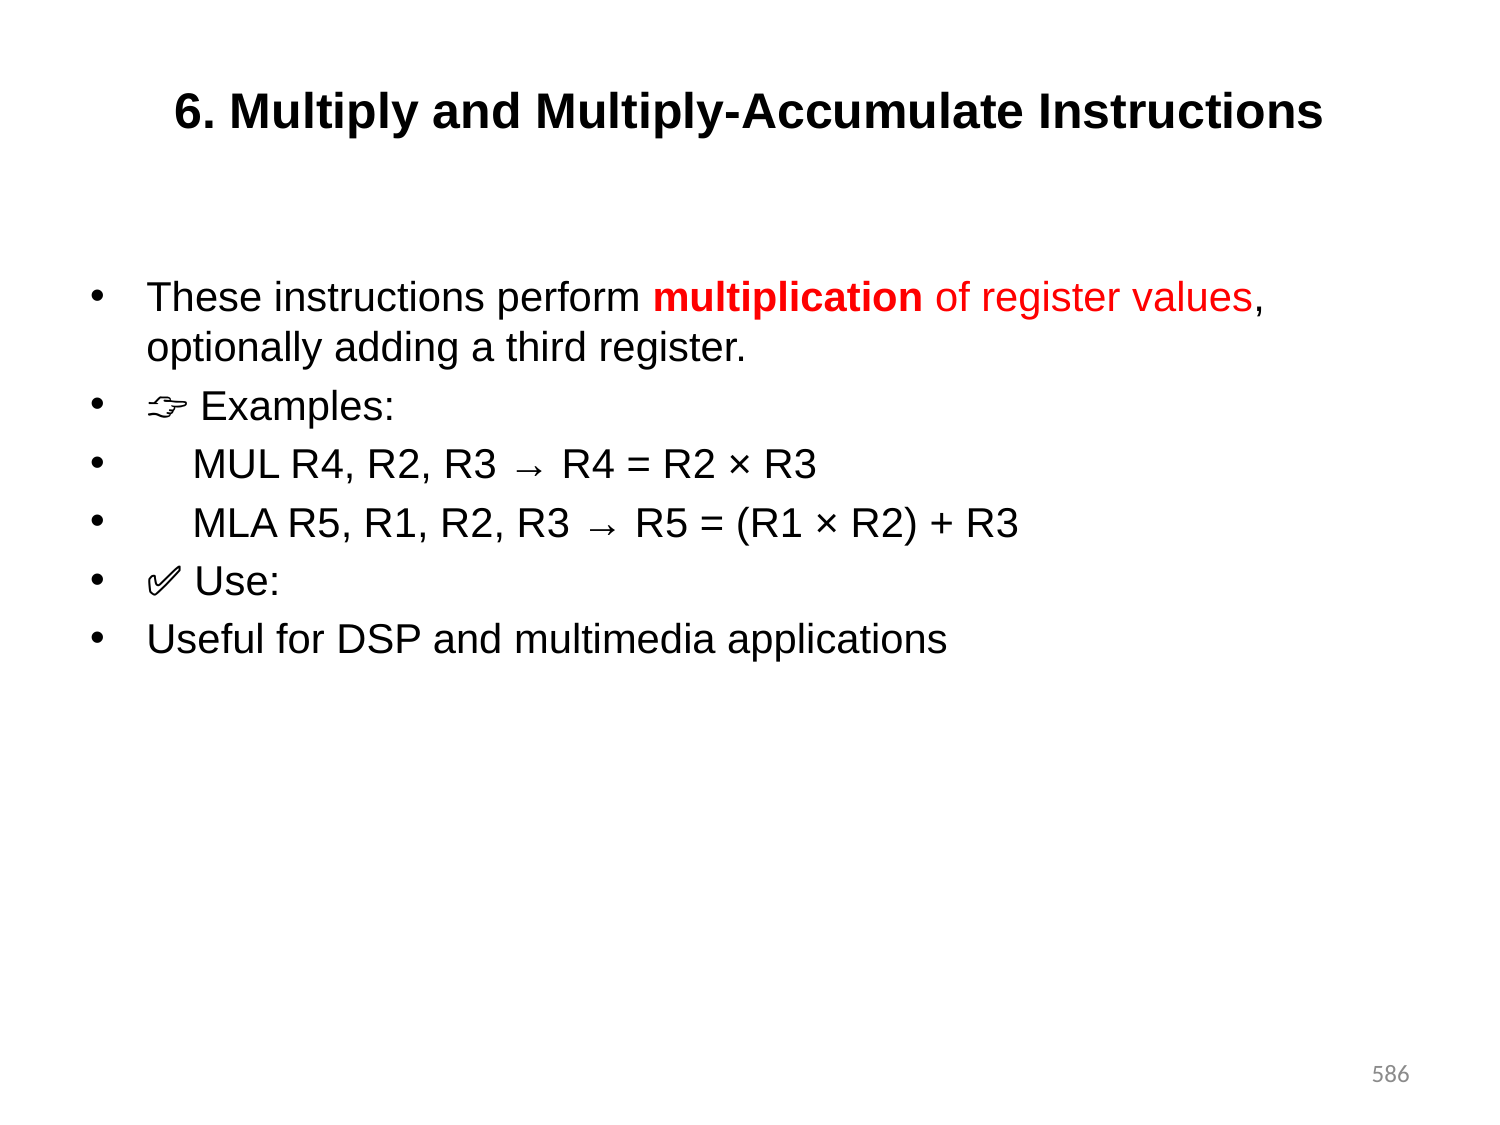

# 6. Multiply and Multiply-Accumulate Instructions
These instructions perform multiplication of register values, optionally adding a third register.
👉 Examples:
    MUL R4, R2, R3 → R4 = R2 × R3
    MLA R5, R1, R2, R3 → R5 = (R1 × R2) + R3
✅ Use:
Useful for DSP and multimedia applications

586